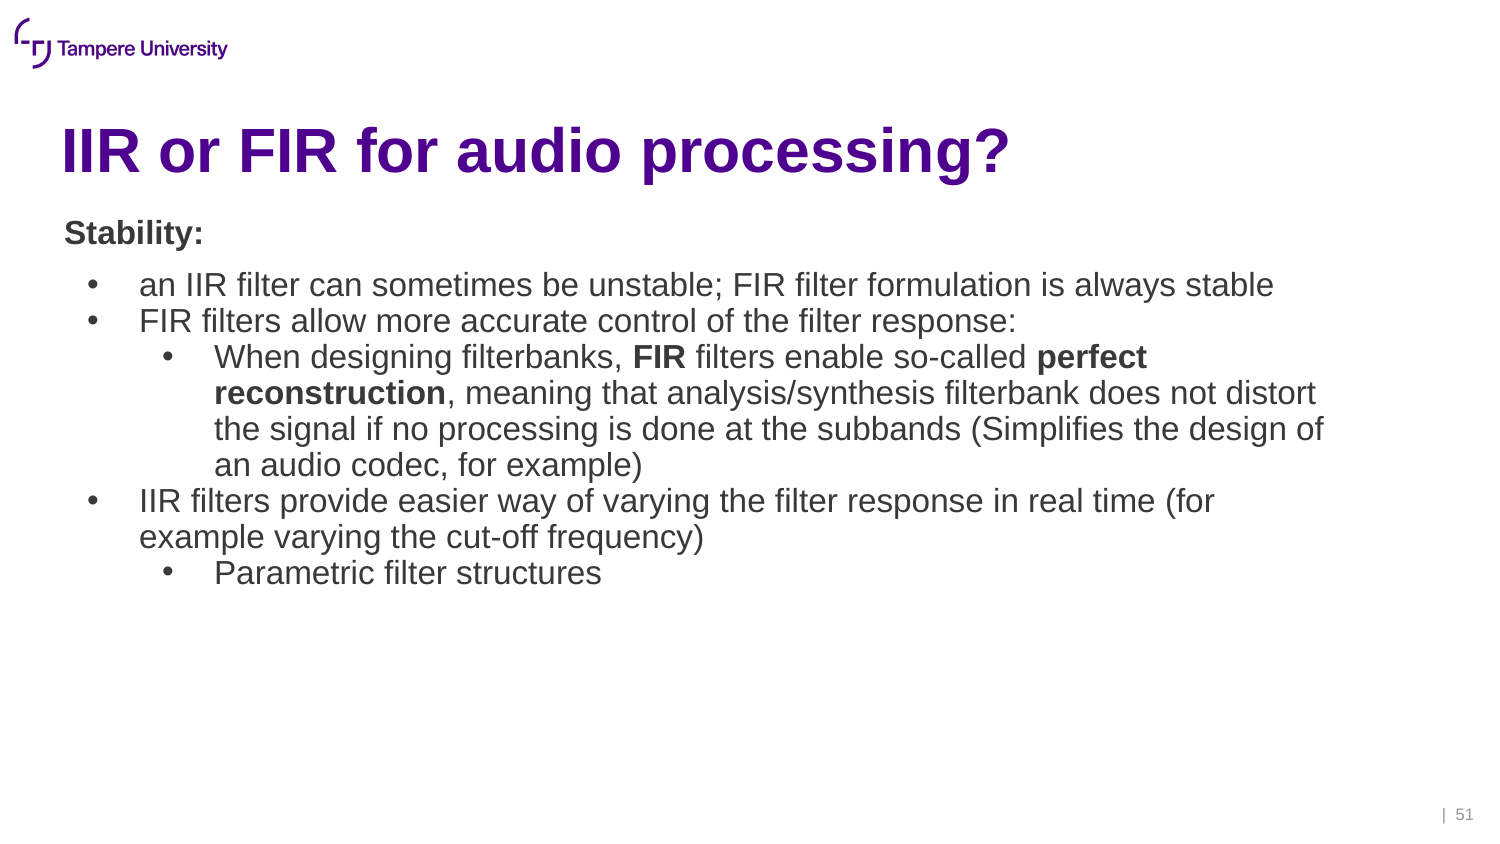

# IIR or FIR for audio processing?
Stability:
an IIR filter can sometimes be unstable; FIR filter formulation is always stable
FIR filters allow more accurate control of the filter response:
When designing filterbanks, FIR filters enable so-called perfect reconstruction, meaning that analysis/synthesis filterbank does not distort the signal if no processing is done at the subbands (Simplifies the design of an audio codec, for example)
IIR filters provide easier way of varying the filter response in real time (for example varying the cut-off frequency)
Parametric filter structures

|  51